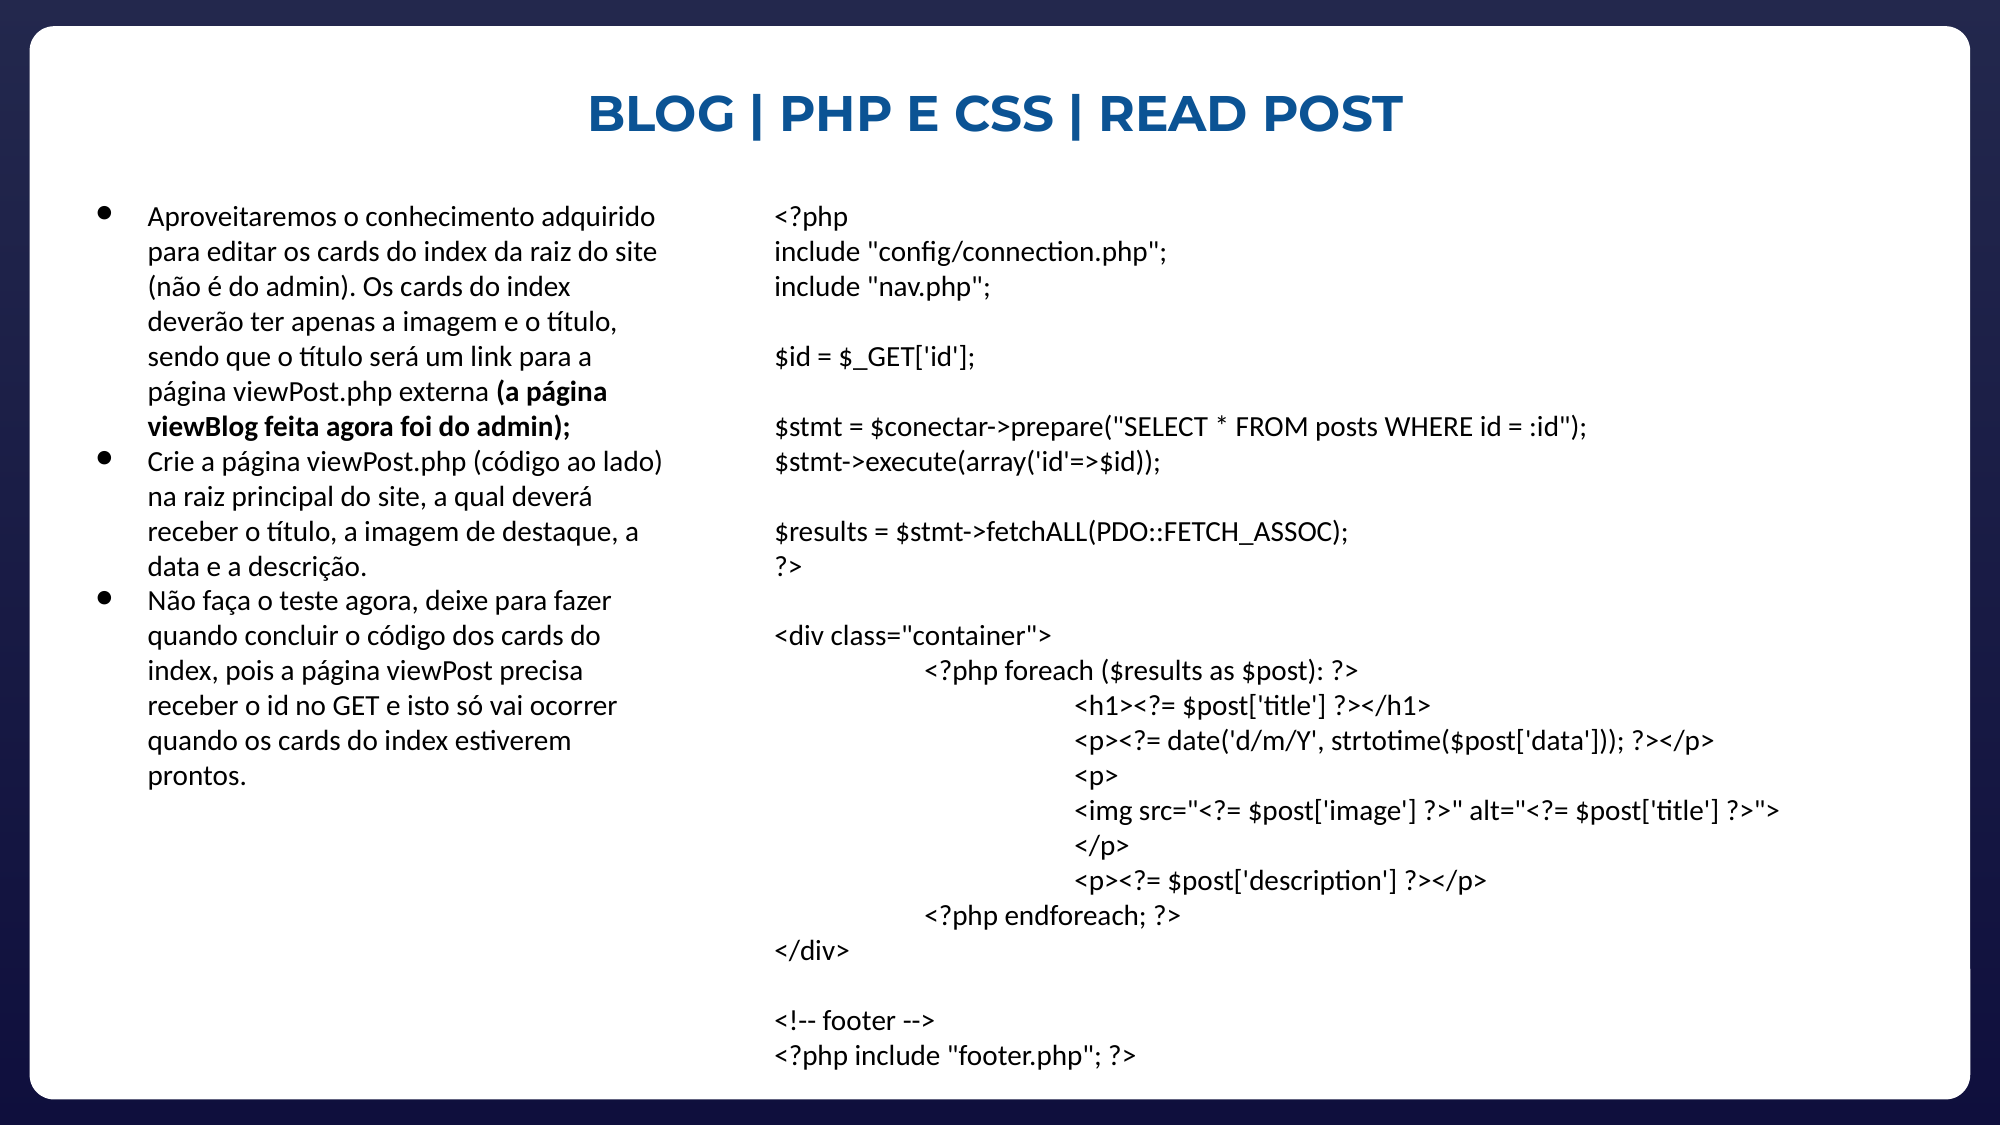

BLOG | PHP E CSS | READ POST
Aproveitaremos o conhecimento adquirido para editar os cards do index da raiz do site (não é do admin). Os cards do index deverão ter apenas a imagem e o título, sendo que o título será um link para a página viewPost.php externa (a página viewBlog feita agora foi do admin);
Crie a página viewPost.php (código ao lado) na raiz principal do site, a qual deverá receber o título, a imagem de destaque, a data e a descrição.
Não faça o teste agora, deixe para fazer quando concluir o código dos cards do index, pois a página viewPost precisa receber o id no GET e isto só vai ocorrer quando os cards do index estiverem prontos.
<?php
include "config/connection.php";
include "nav.php";

$id = $_GET['id'];

$stmt = $conectar->prepare("SELECT * FROM posts WHERE id = :id");
$stmt->execute(array('id'=>$id));

$results = $stmt->fetchALL(PDO::FETCH_ASSOC);
?>

<div class="container">
	<?php foreach ($results as $post): ?>
		<h1><?= $post['title'] ?></h1>
		<p><?= date('d/m/Y', strtotime($post['data'])); ?></p>
		<p>
		<img src="<?= $post['image'] ?>" alt="<?= $post['title'] ?>">
		</p>
		<p><?= $post['description'] ?></p>
	<?php endforeach; ?>
</div>

<!-- footer -->
<?php include "footer.php"; ?>